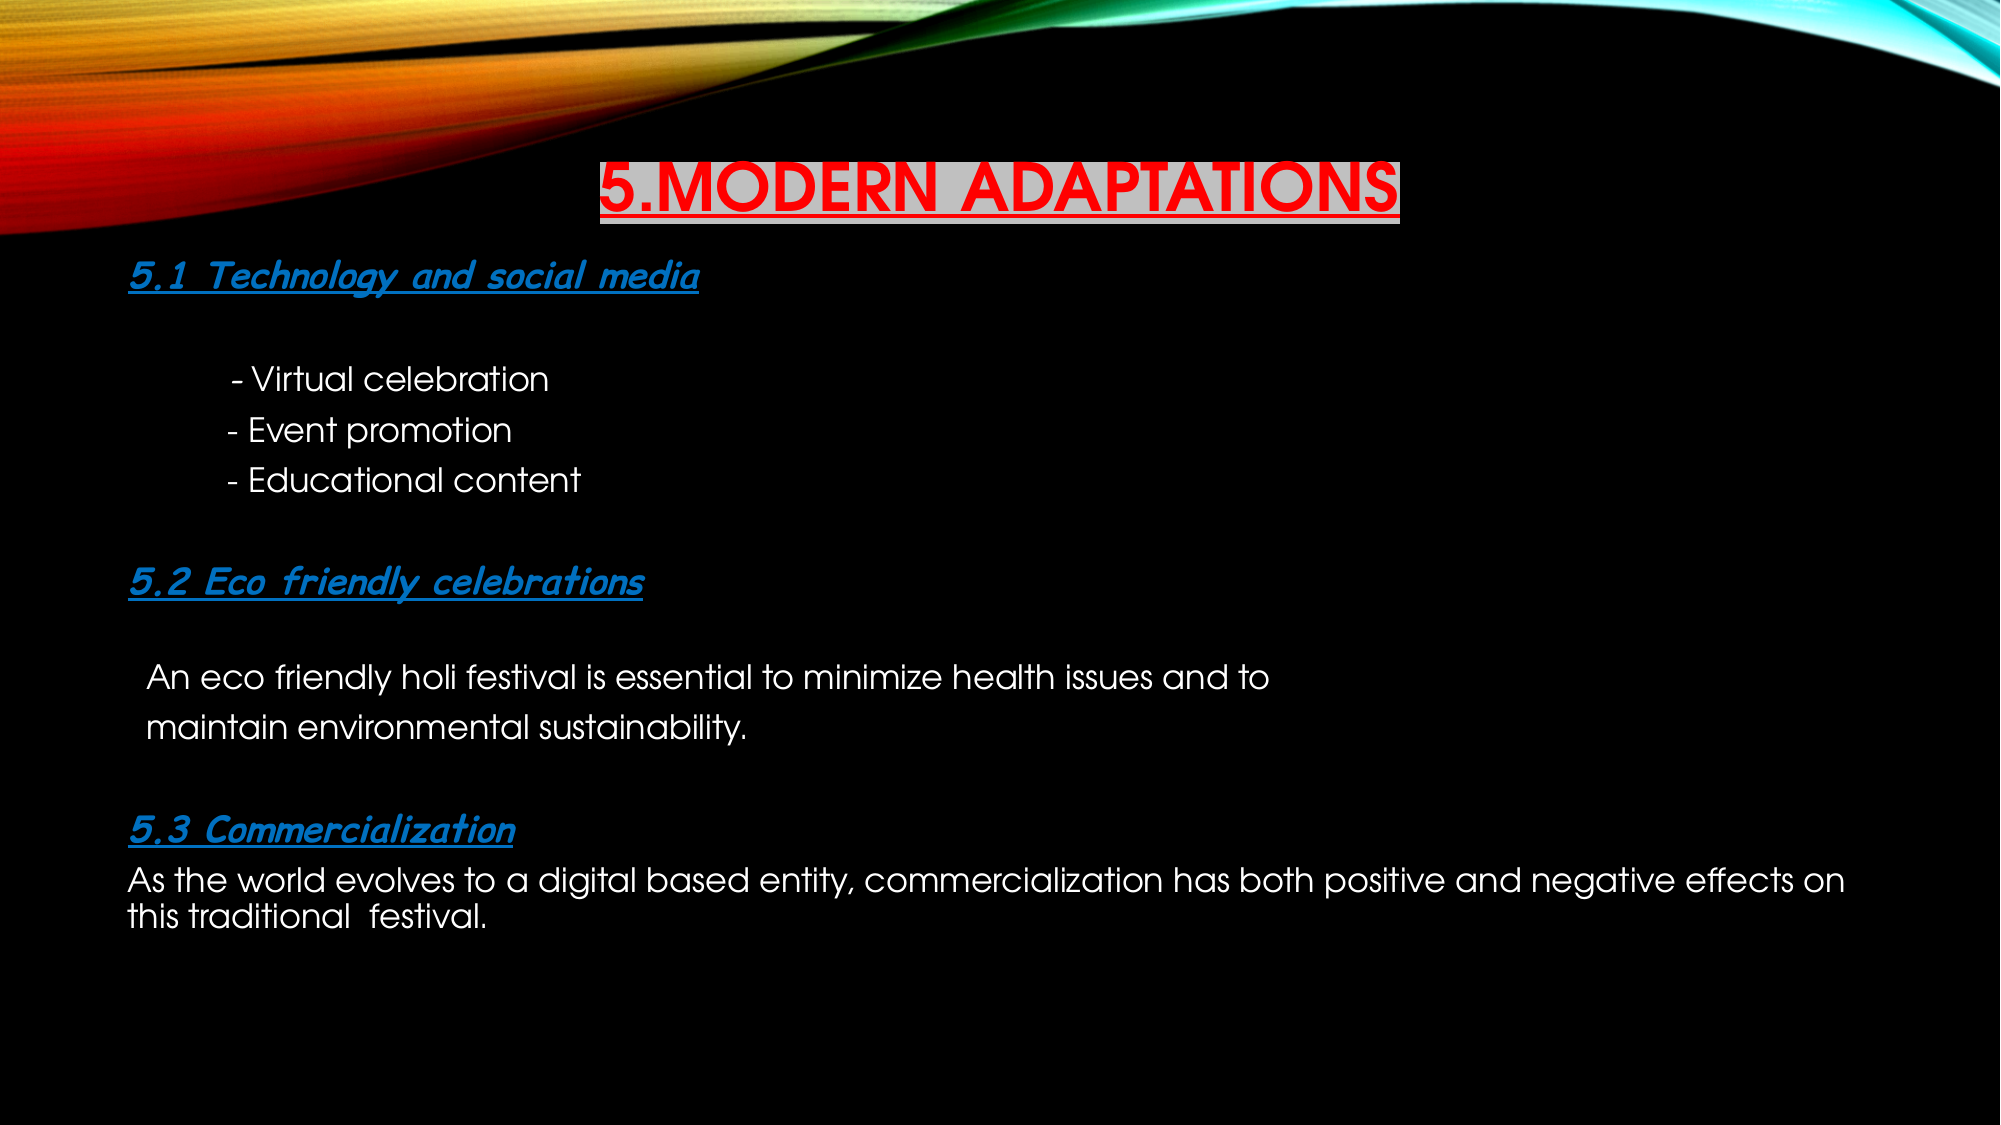

# 5.MODERN ADAPTATIONS
5.1 Technology and social media

	- Virtual celebration
	- Event promotion
	- Educational content

5.2 Eco friendly celebrations

  An eco friendly holi festival is essential to minimize health issues and to
  maintain environmental sustainability.

5.3 Commercialization
As the world evolves to a digital based entity, commercialization has both positive and negative effects on this traditional  festival.